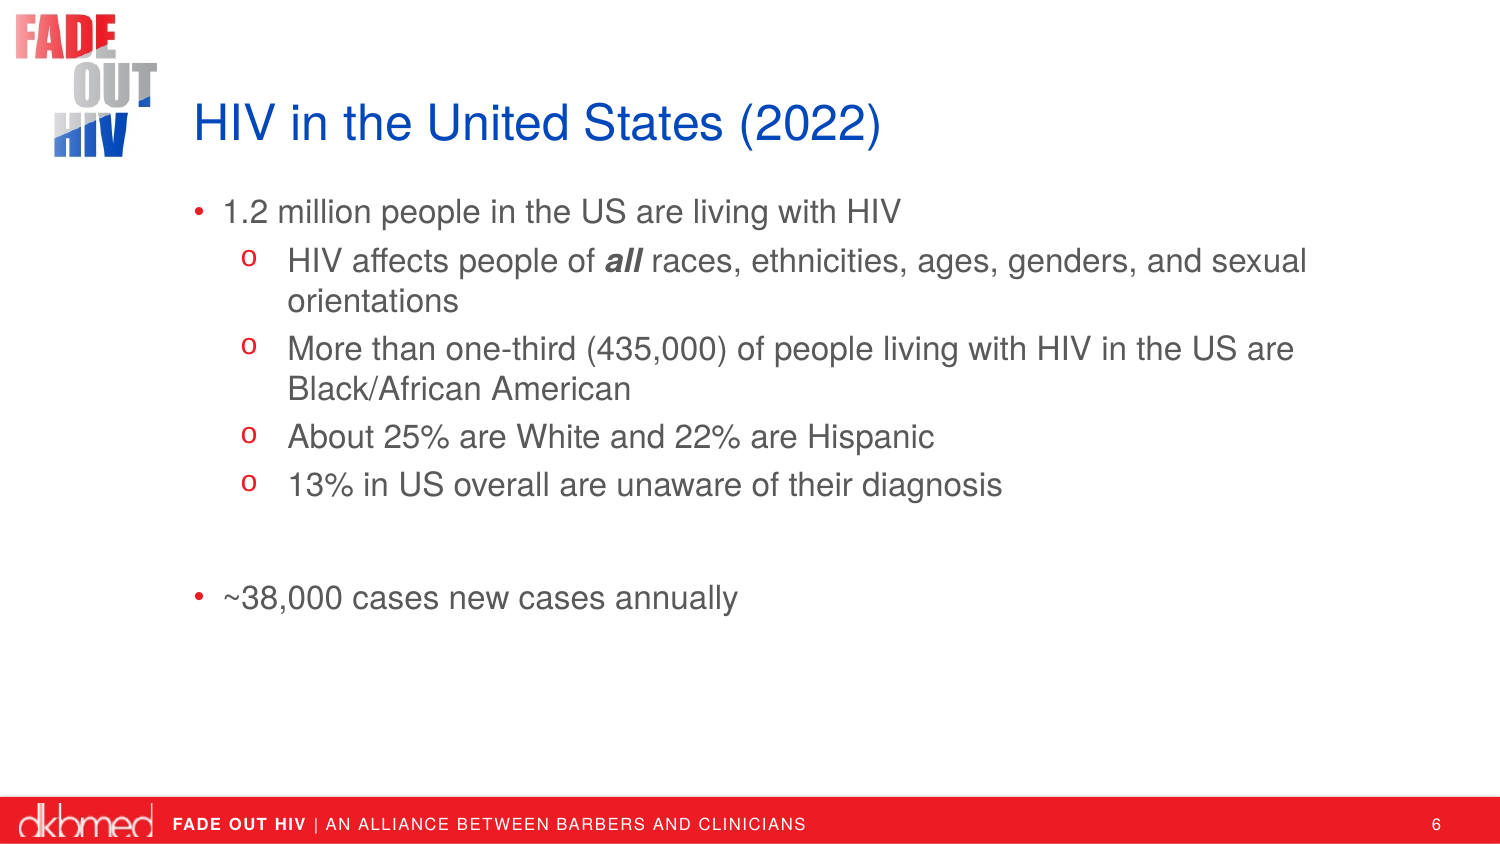

# HIV in the United States (2022)
1.2 million people in the US are living with HIV
HIV affects people of all races, ethnicities, ages, genders, and sexual orientations
More than one-third (435,000) of people living with HIV in the US are Black/African American
About 25% are White and 22% are Hispanic
13% in US overall are unaware of their diagnosis

~38,000 cases new cases annually

FADE OUT HIV | AN ALLIANCE BETWEEN BARBERS AND CLINICIANS
6